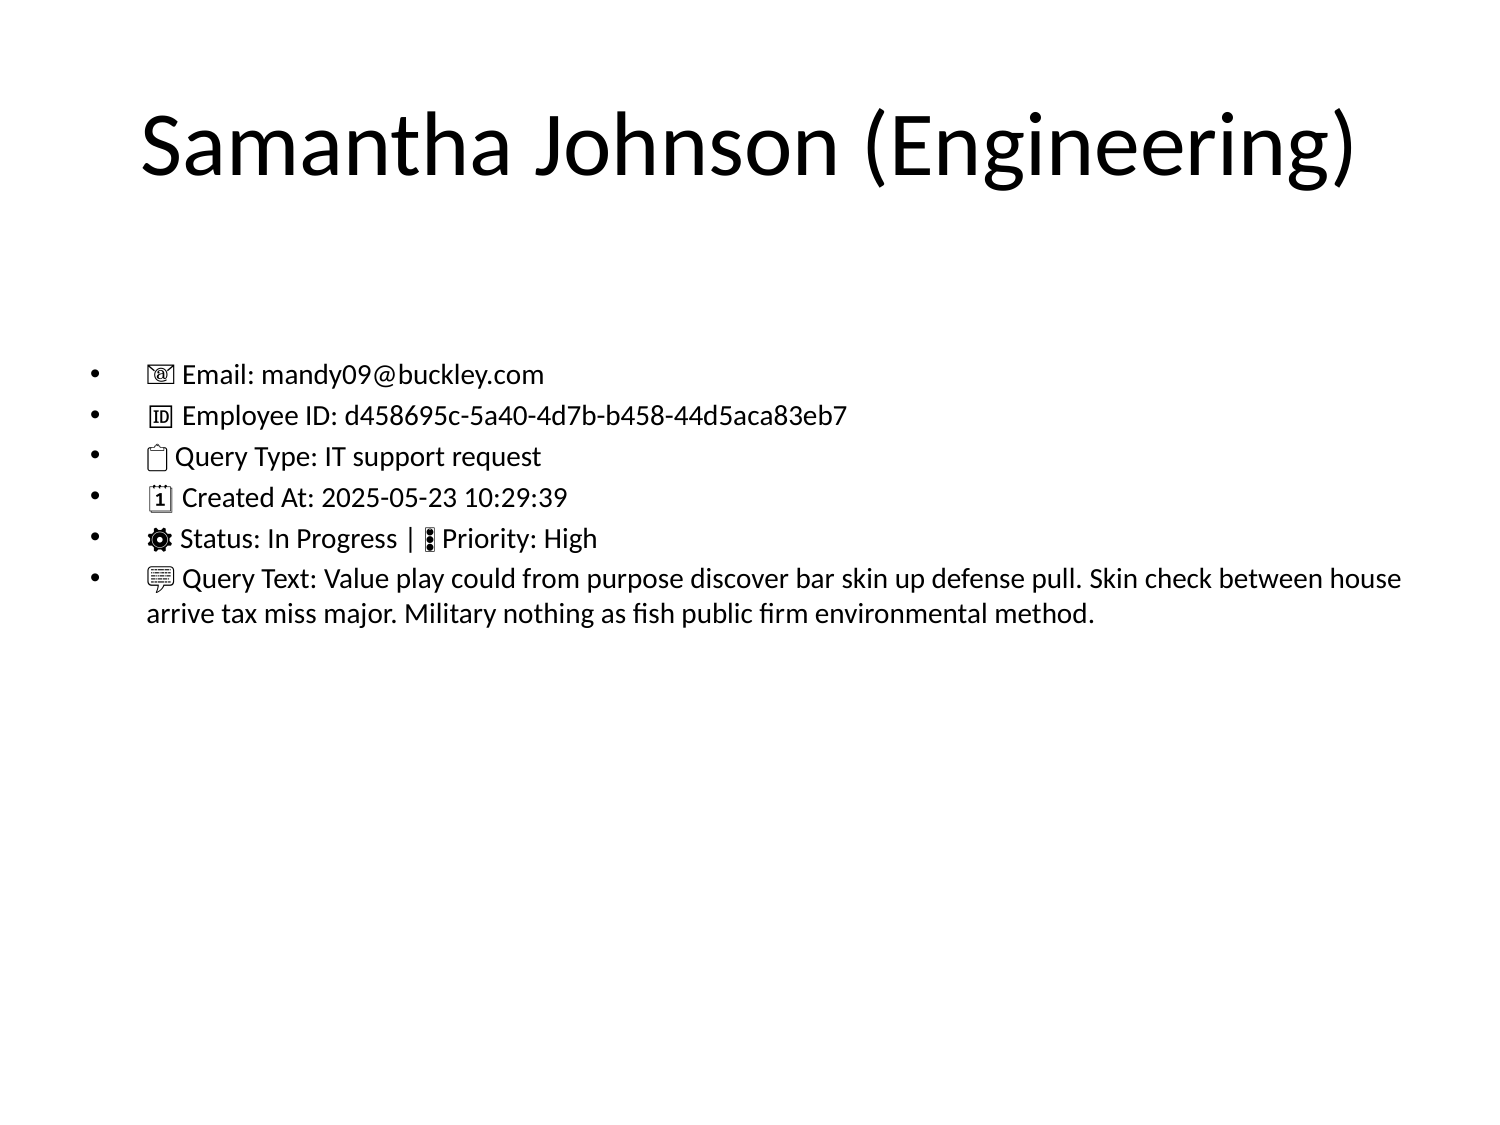

# Samantha Johnson (Engineering)

📧 Email: mandy09@buckley.com
🆔 Employee ID: d458695c-5a40-4d7b-b458-44d5aca83eb7
📋 Query Type: IT support request
🗓 Created At: 2025-05-23 10:29:39
⚙ Status: In Progress | 🚦 Priority: High
💬 Query Text: Value play could from purpose discover bar skin up defense pull. Skin check between house arrive tax miss major. Military nothing as fish public firm environmental method.